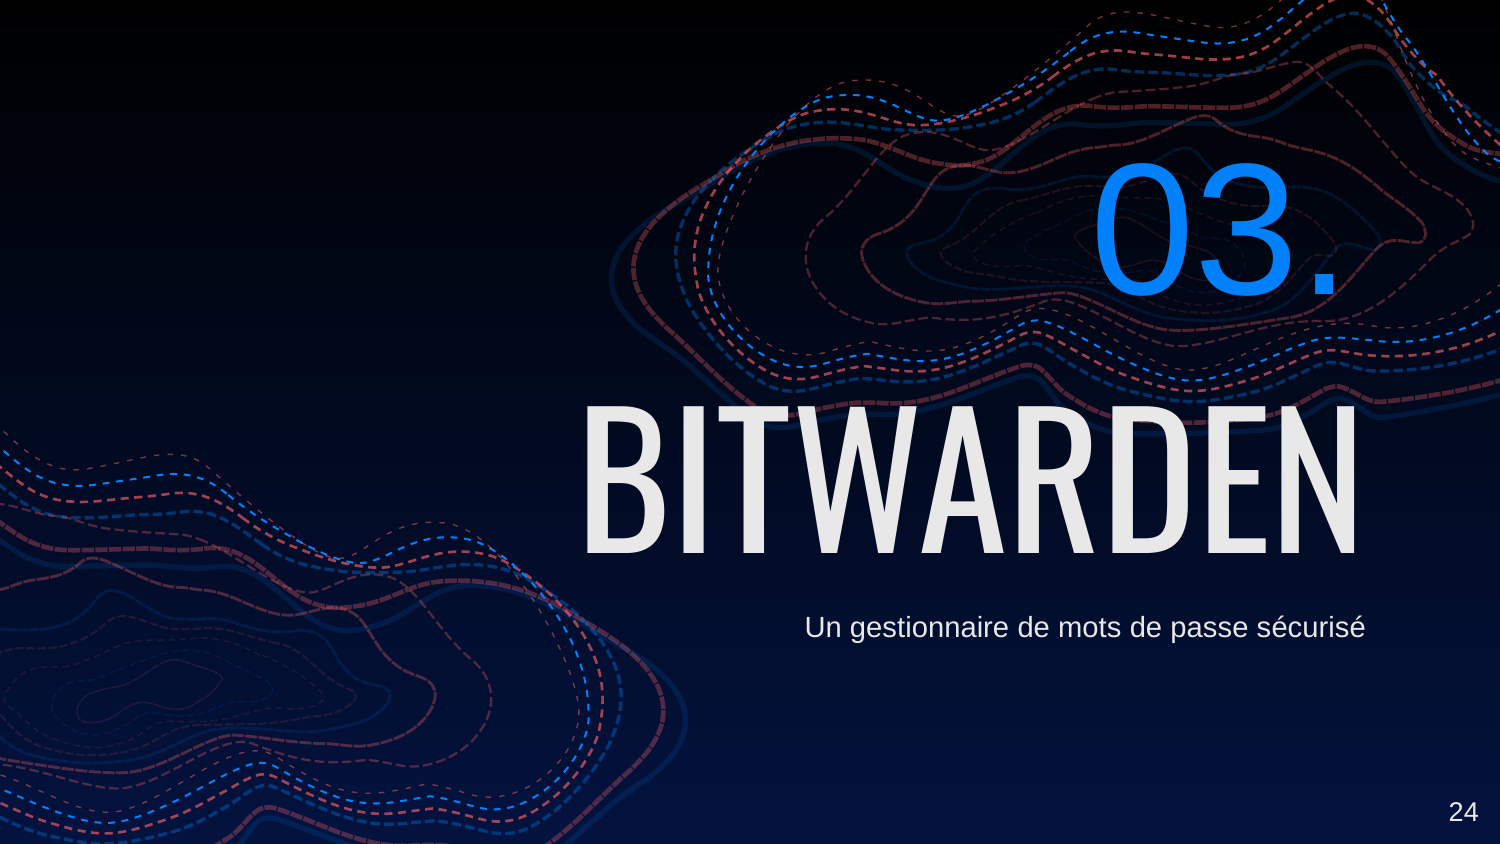

# 03.
BITWARDEN
Un gestionnaire de mots de passe sécurisé
24